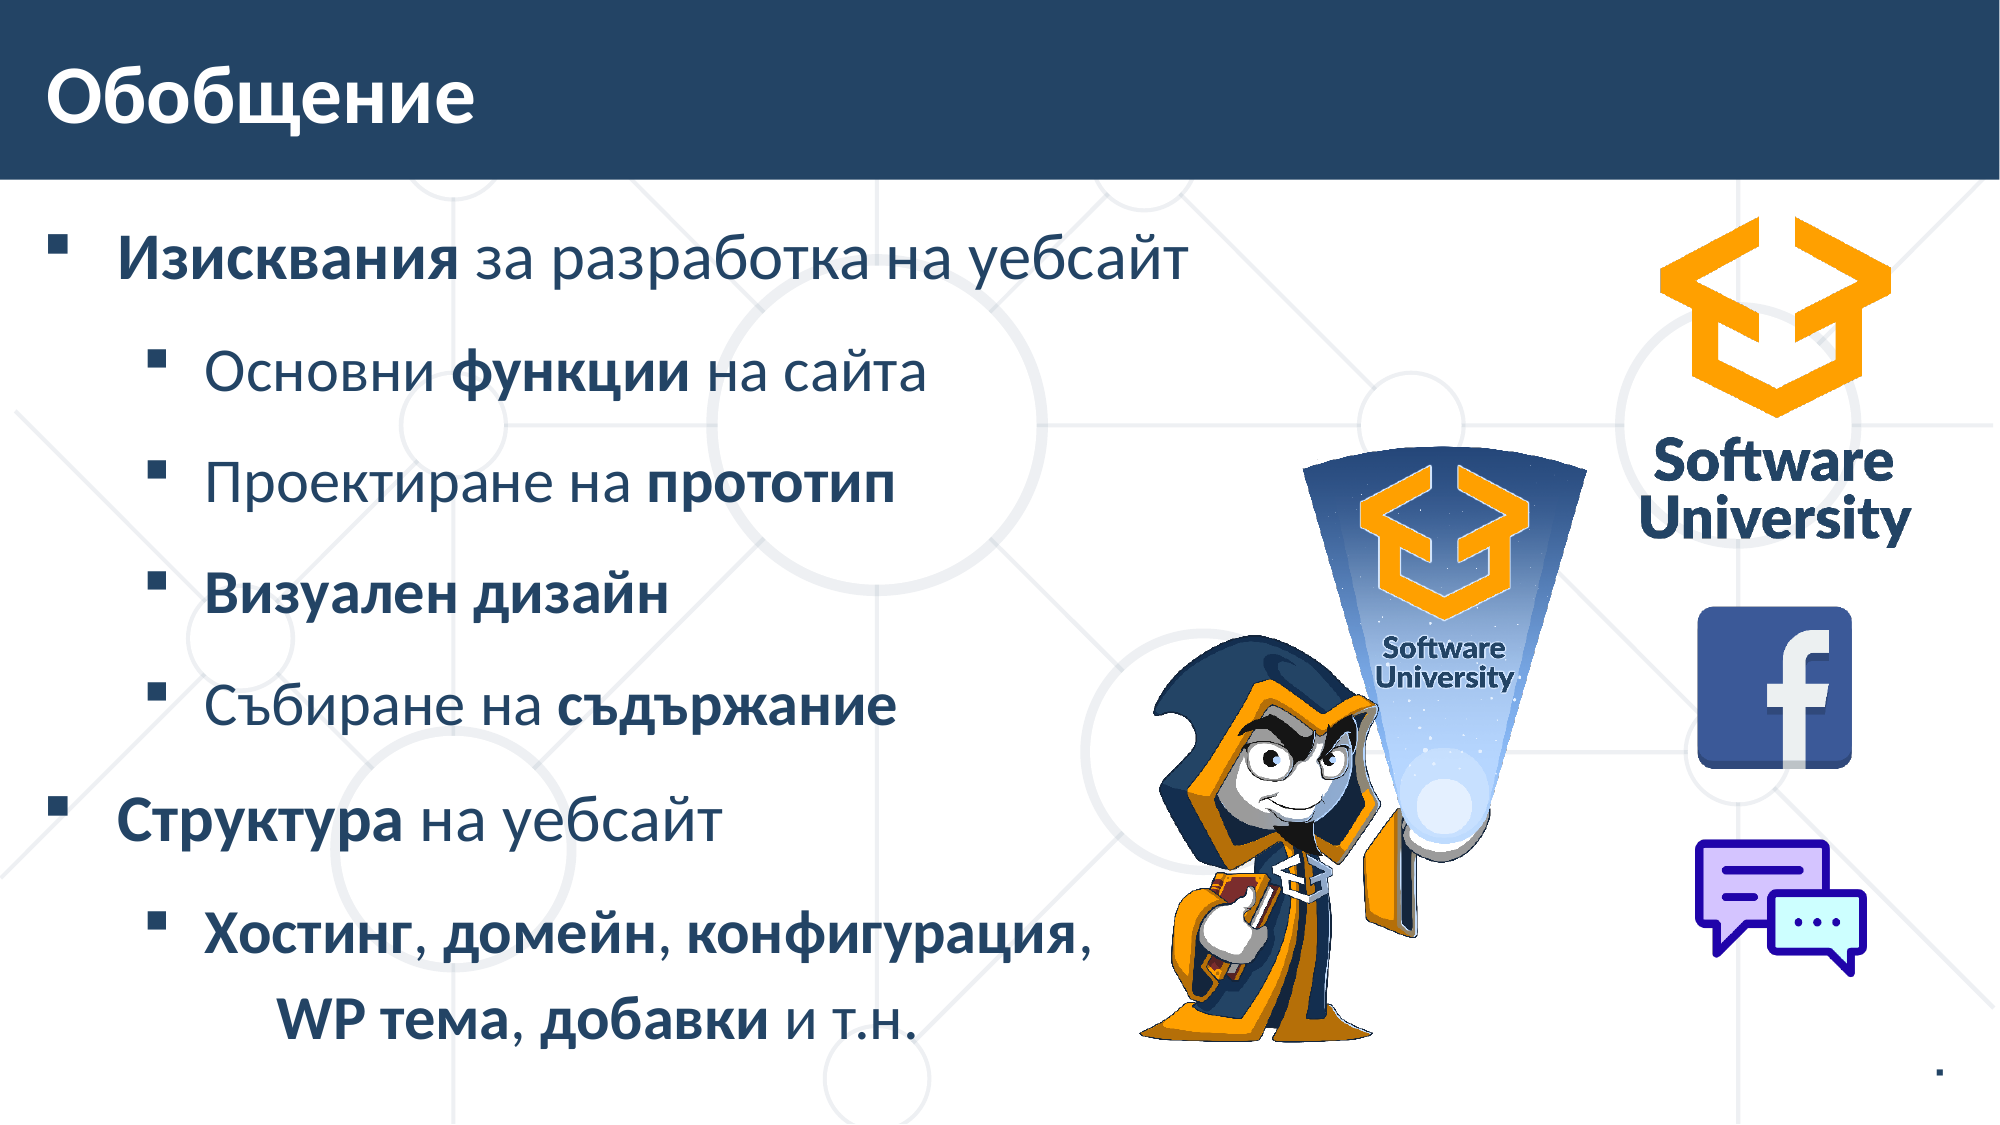

# Обобщение
Изисквания за разработка на уебсайт
Основни функции на сайта
Проектиране на прототип
Визуален дизайн
Събиране на съдържание
Структура на уебсайт
Хостинг, домейн, конфигурация,             WP тема, добавки и т.н.

59